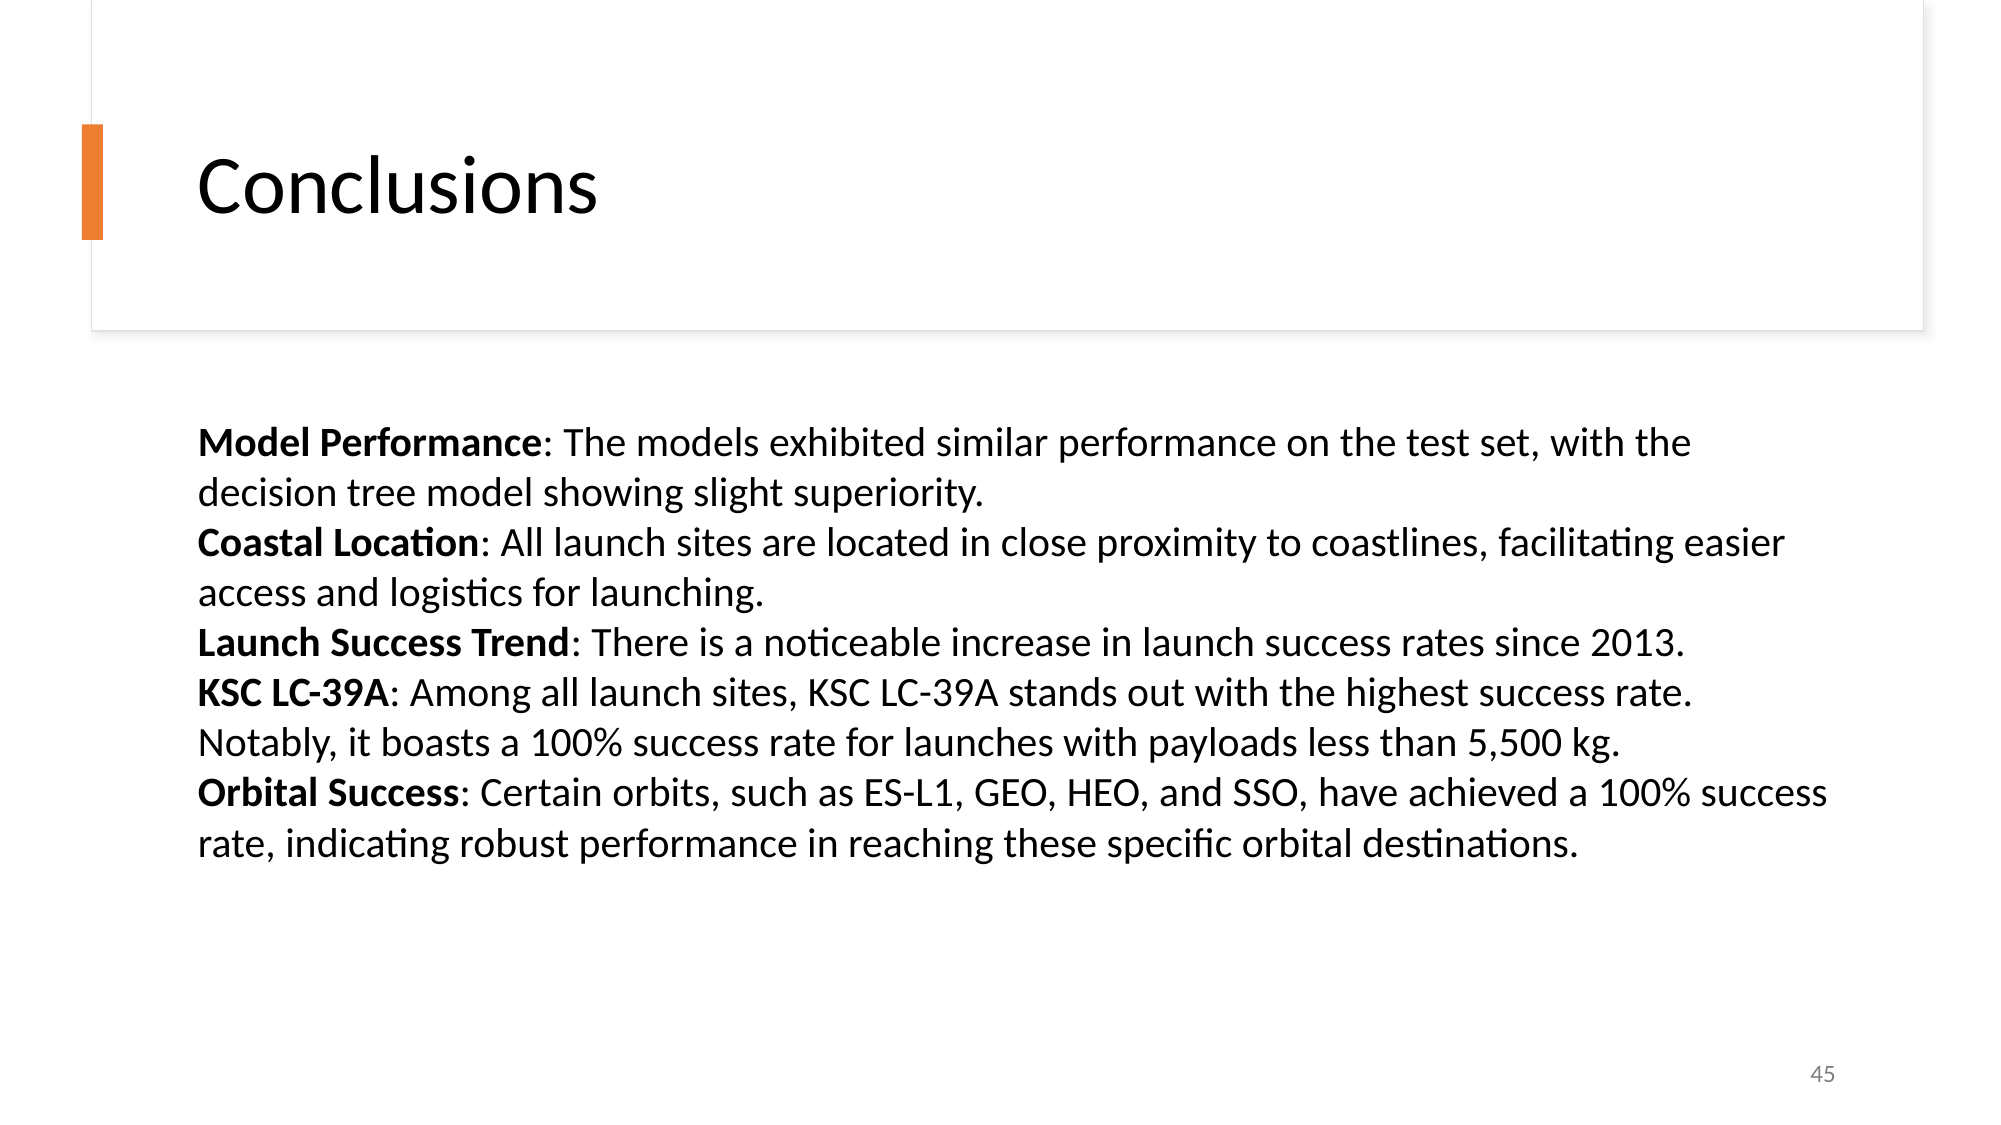

Conclusions

Model Performance: The models exhibited similar performance on the test set, with the decision tree model showing slight superiority.
Coastal Location: All launch sites are located in close proximity to coastlines, facilitating easier access and logistics for launching.
Launch Success Trend: There is a noticeable increase in launch success rates since 2013.
KSC LC-39A: Among all launch sites, KSC LC-39A stands out with the highest success rate. Notably, it boasts a 100% success rate for launches with payloads less than 5,500 kg.
Orbital Success: Certain orbits, such as ES-L1, GEO, HEO, and SSO, have achieved a 100% success rate, indicating robust performance in reaching these specific orbital destinations.

45